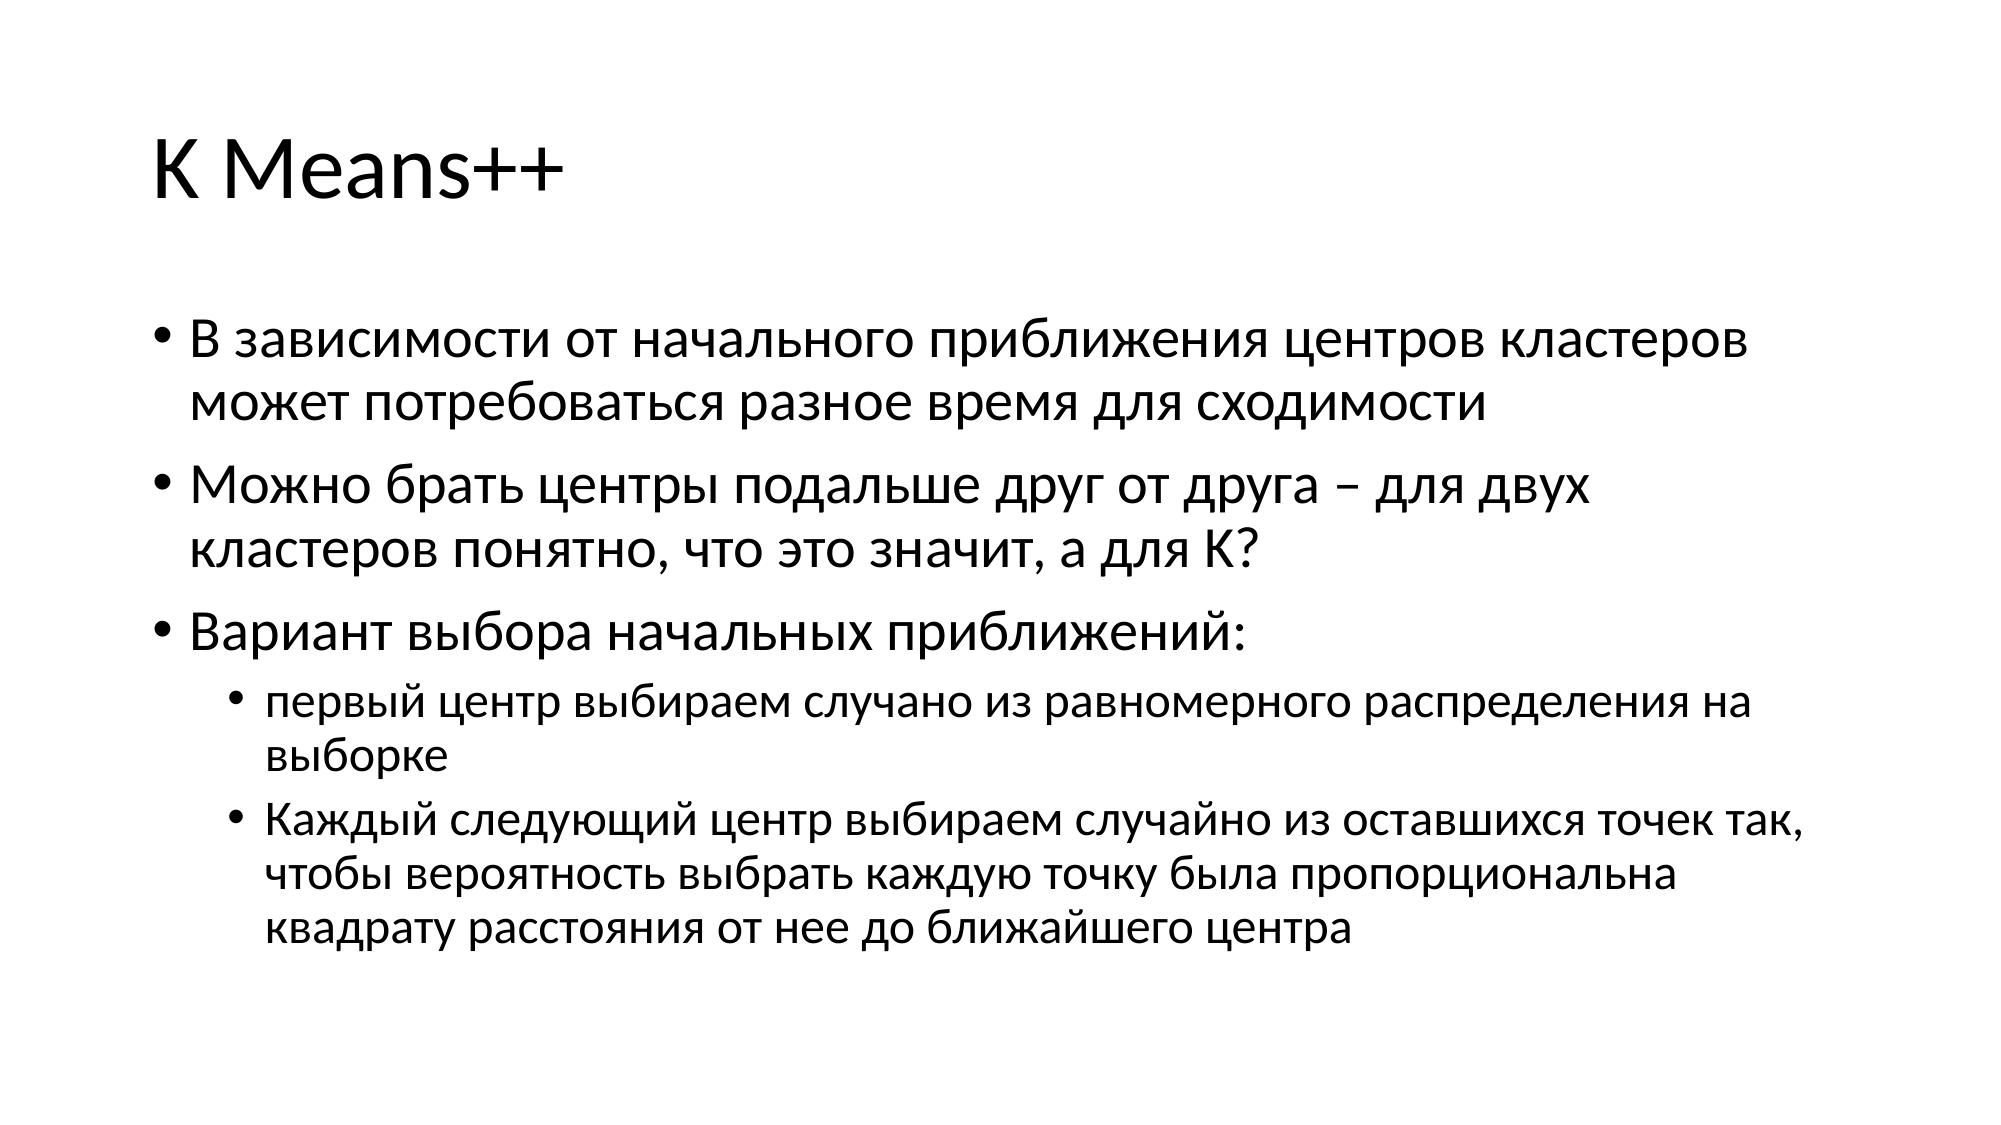

# K Means++
В зависимости от начального приближения центров кластеров может потребоваться разное время для сходимости
Можно брать центры подальше друг от друга – для двух кластеров понятно, что это значит, а для K?
Вариант выбора начальных приближений:
первый центр выбираем случано из равномерного распределения на выборке
Каждый следующий центр выбираем случайно из оставшихся точек так, чтобы вероятность выбрать каждую точку была пропорциональна квадрату расстояния от нее до ближайшего центра